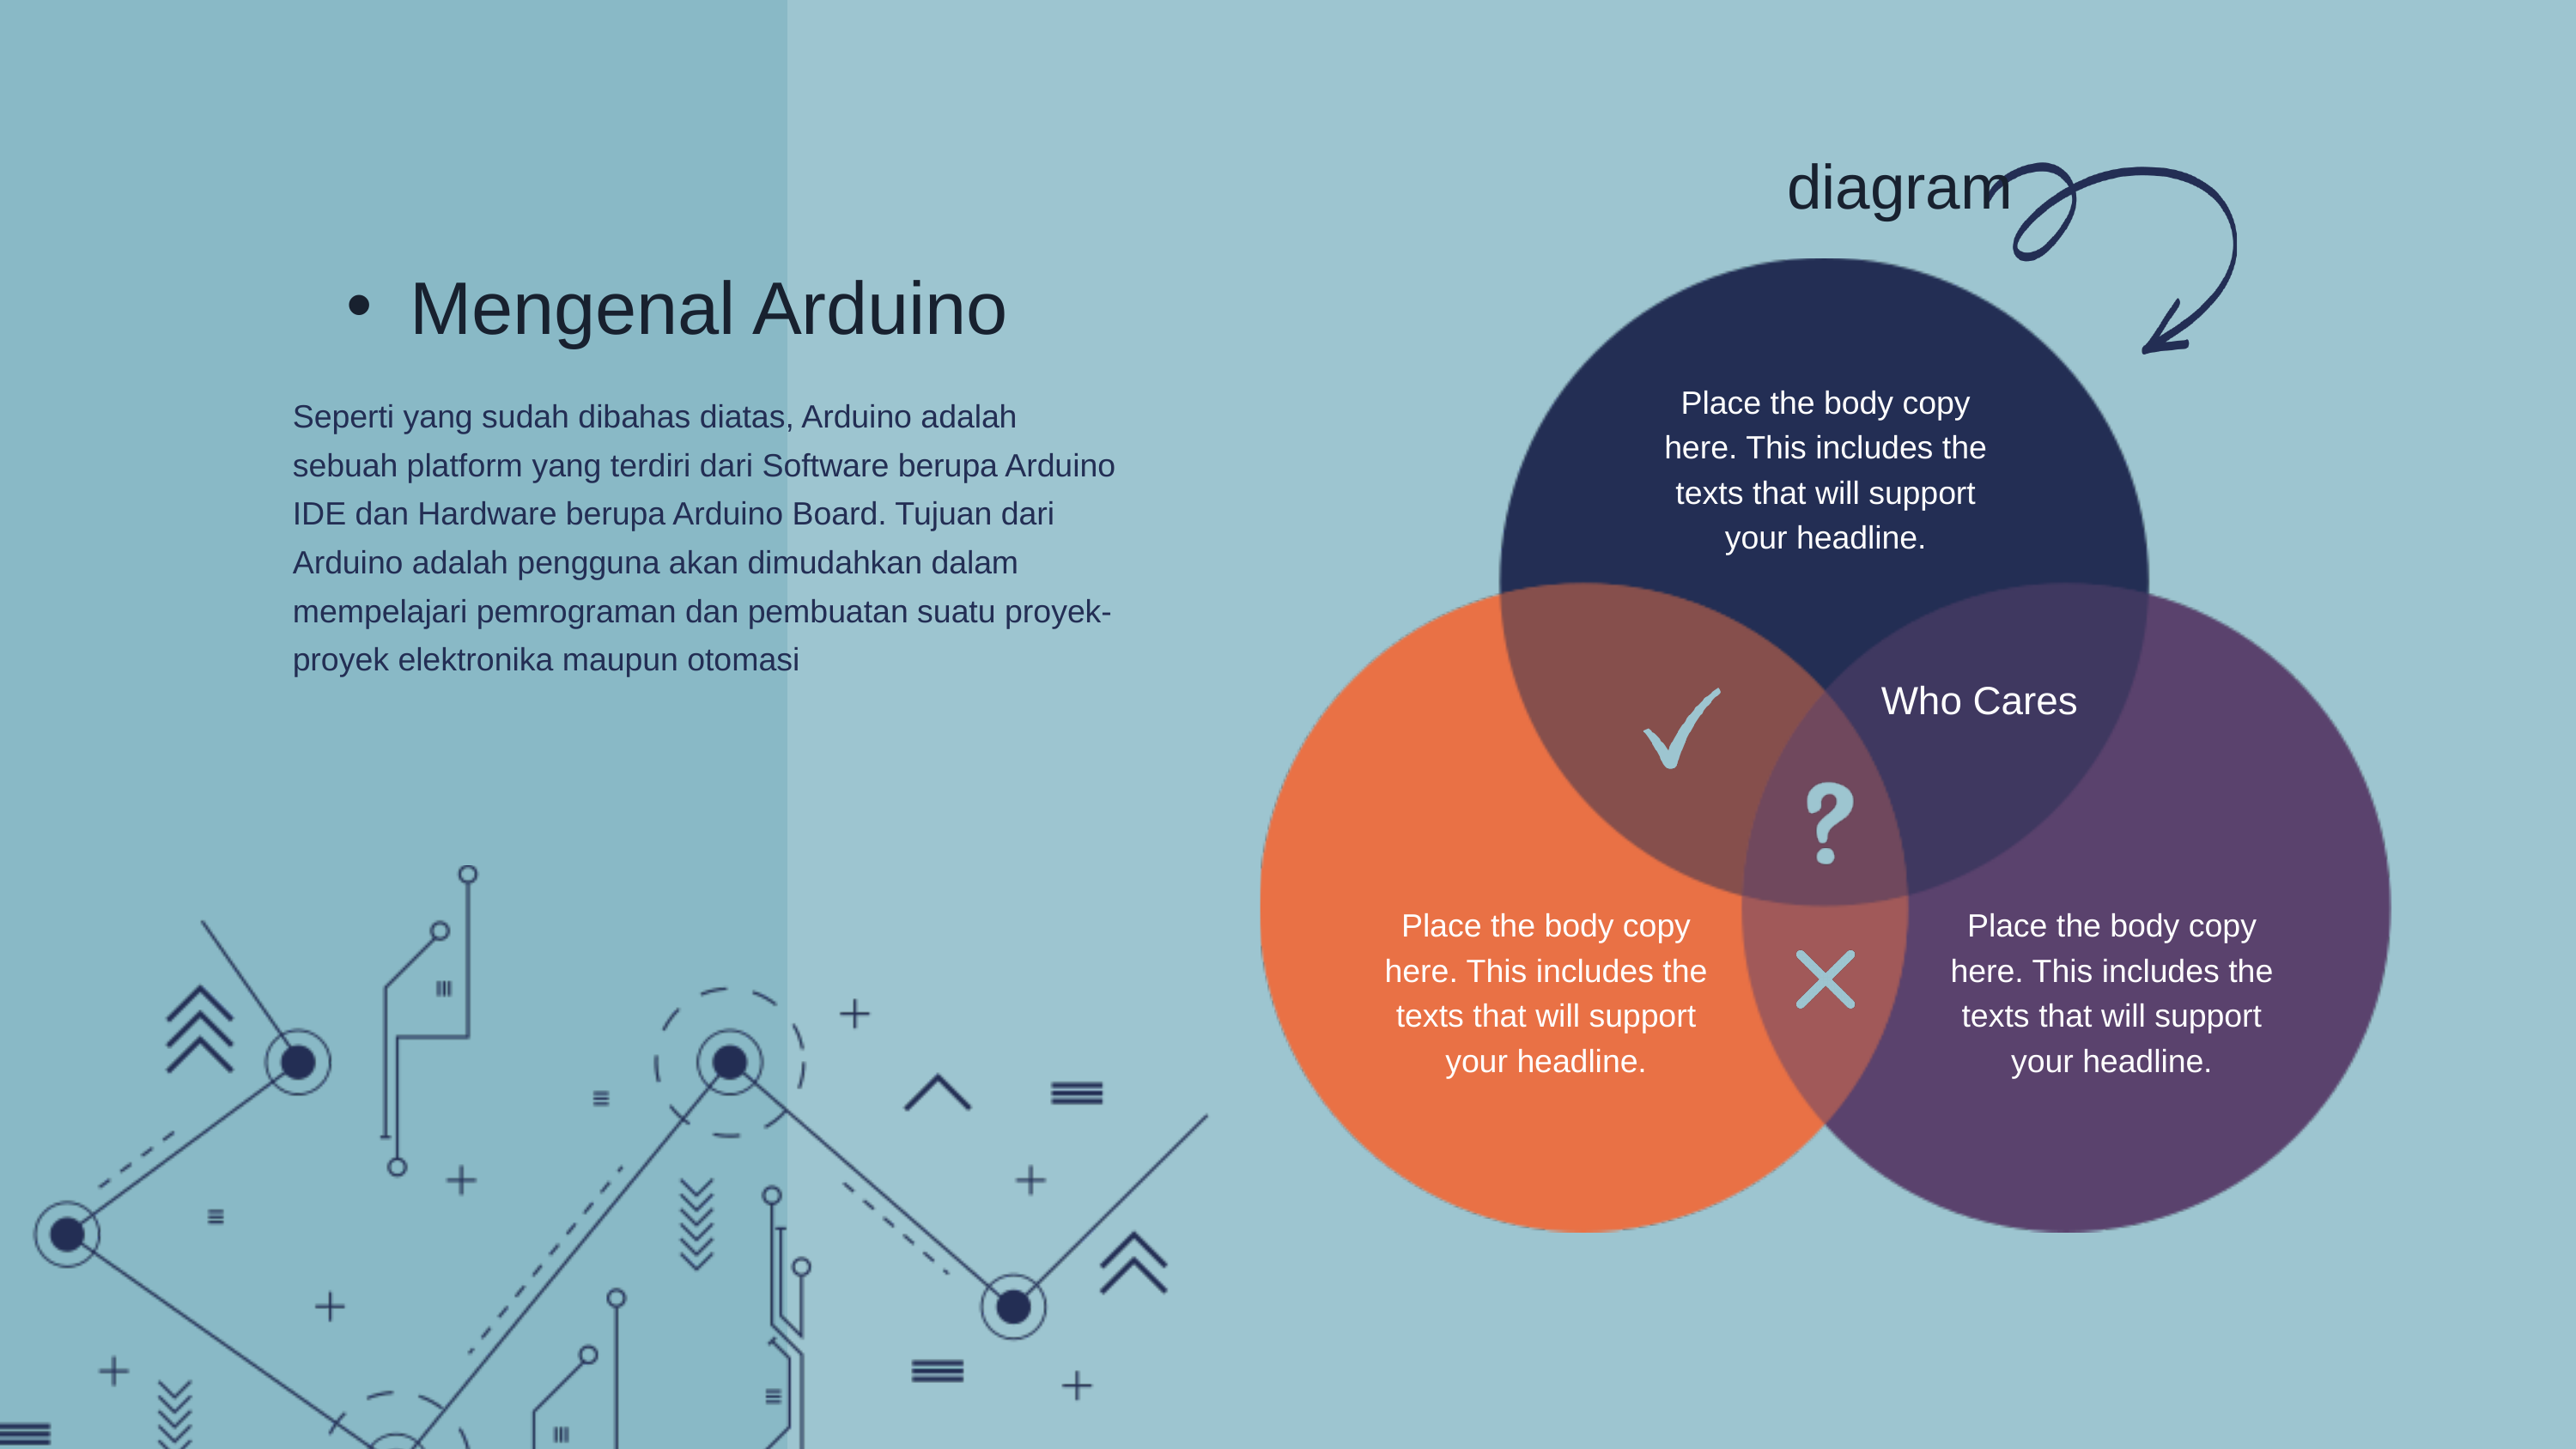

diagram

Mengenal Arduino

Place the body copy here. This includes the texts that will support your headline.
Seperti yang sudah dibahas diatas, Arduino adalah sebuah platform yang terdiri dari Software berupa Arduino IDE dan Hardware berupa Arduino Board. Tujuan dari Arduino adalah pengguna akan dimudahkan dalam mempelajari pemrograman dan pembuatan suatu proyek-proyek elektronika maupun otomasi
Who Cares

Place the body copy here. This includes the texts that will support your headline.
Place the body copy here. This includes the texts that will support your headline.